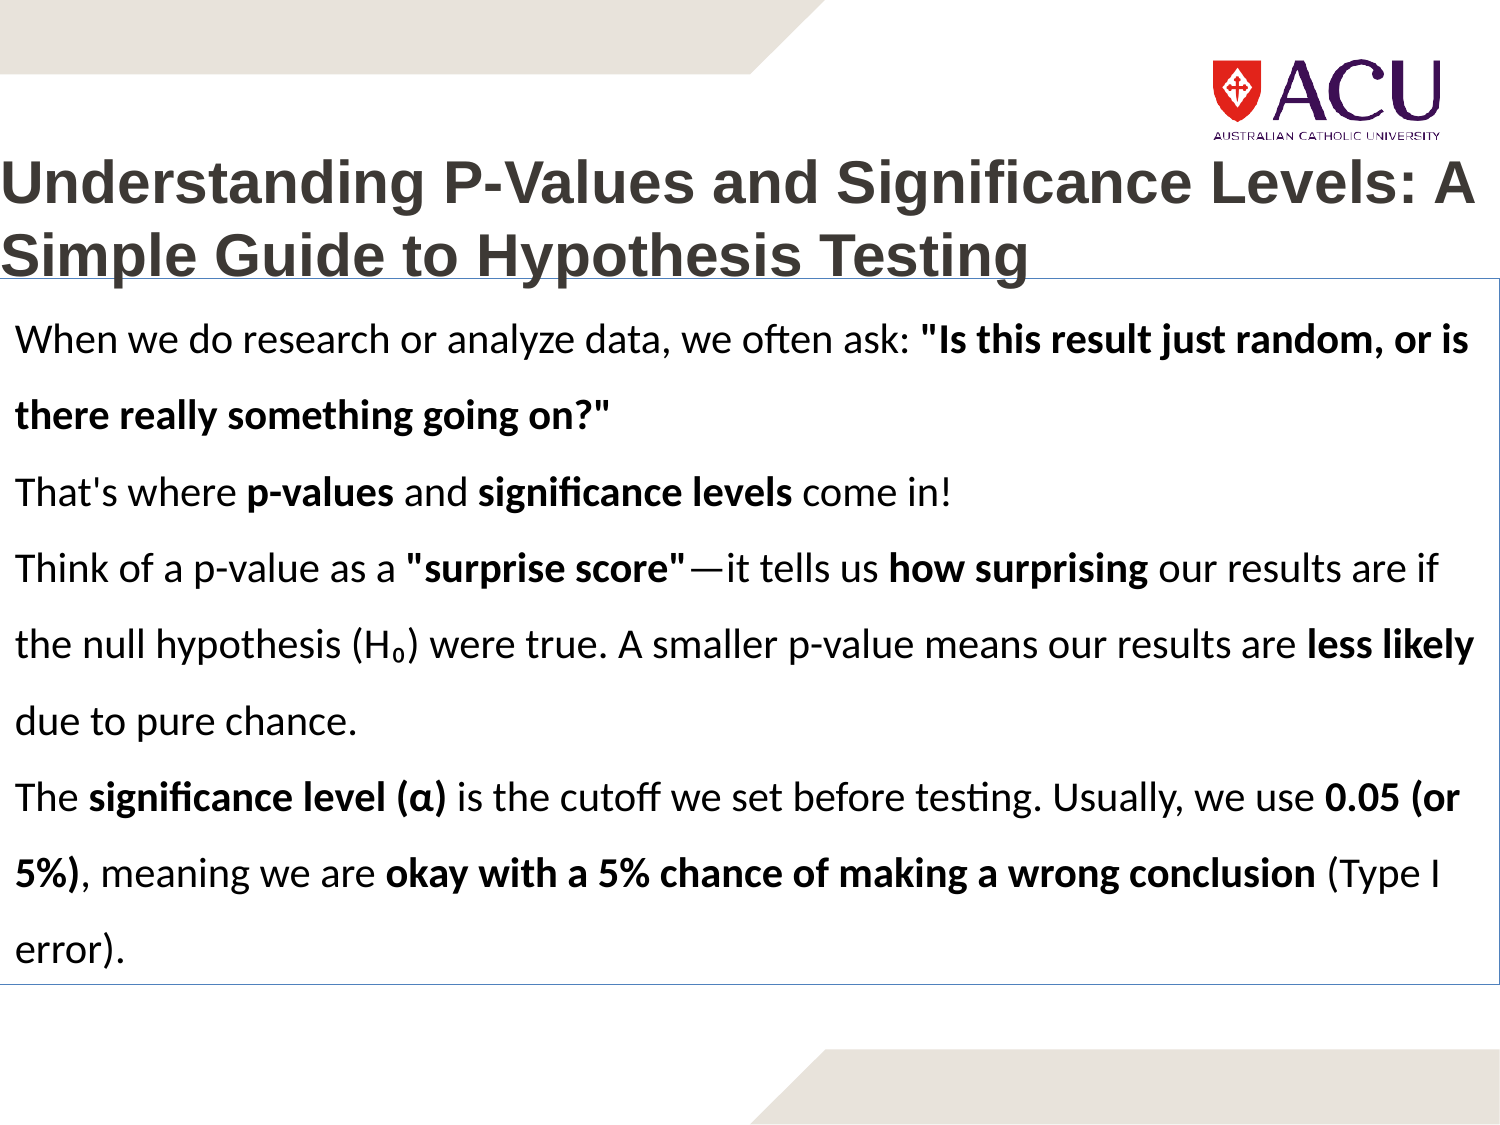

# Understanding P-Values and Significance Levels: A Simple Guide to Hypothesis Testing
When we do research or analyze data, we often ask: "Is this result just random, or is there really something going on?"
That's where p-values and significance levels come in!
Think of a p-value as a "surprise score"—it tells us how surprising our results are if the null hypothesis (H₀) were true. A smaller p-value means our results are less likely due to pure chance.
The significance level (α) is the cutoff we set before testing. Usually, we use 0.05 (or 5%), meaning we are okay with a 5% chance of making a wrong conclusion (Type I error).